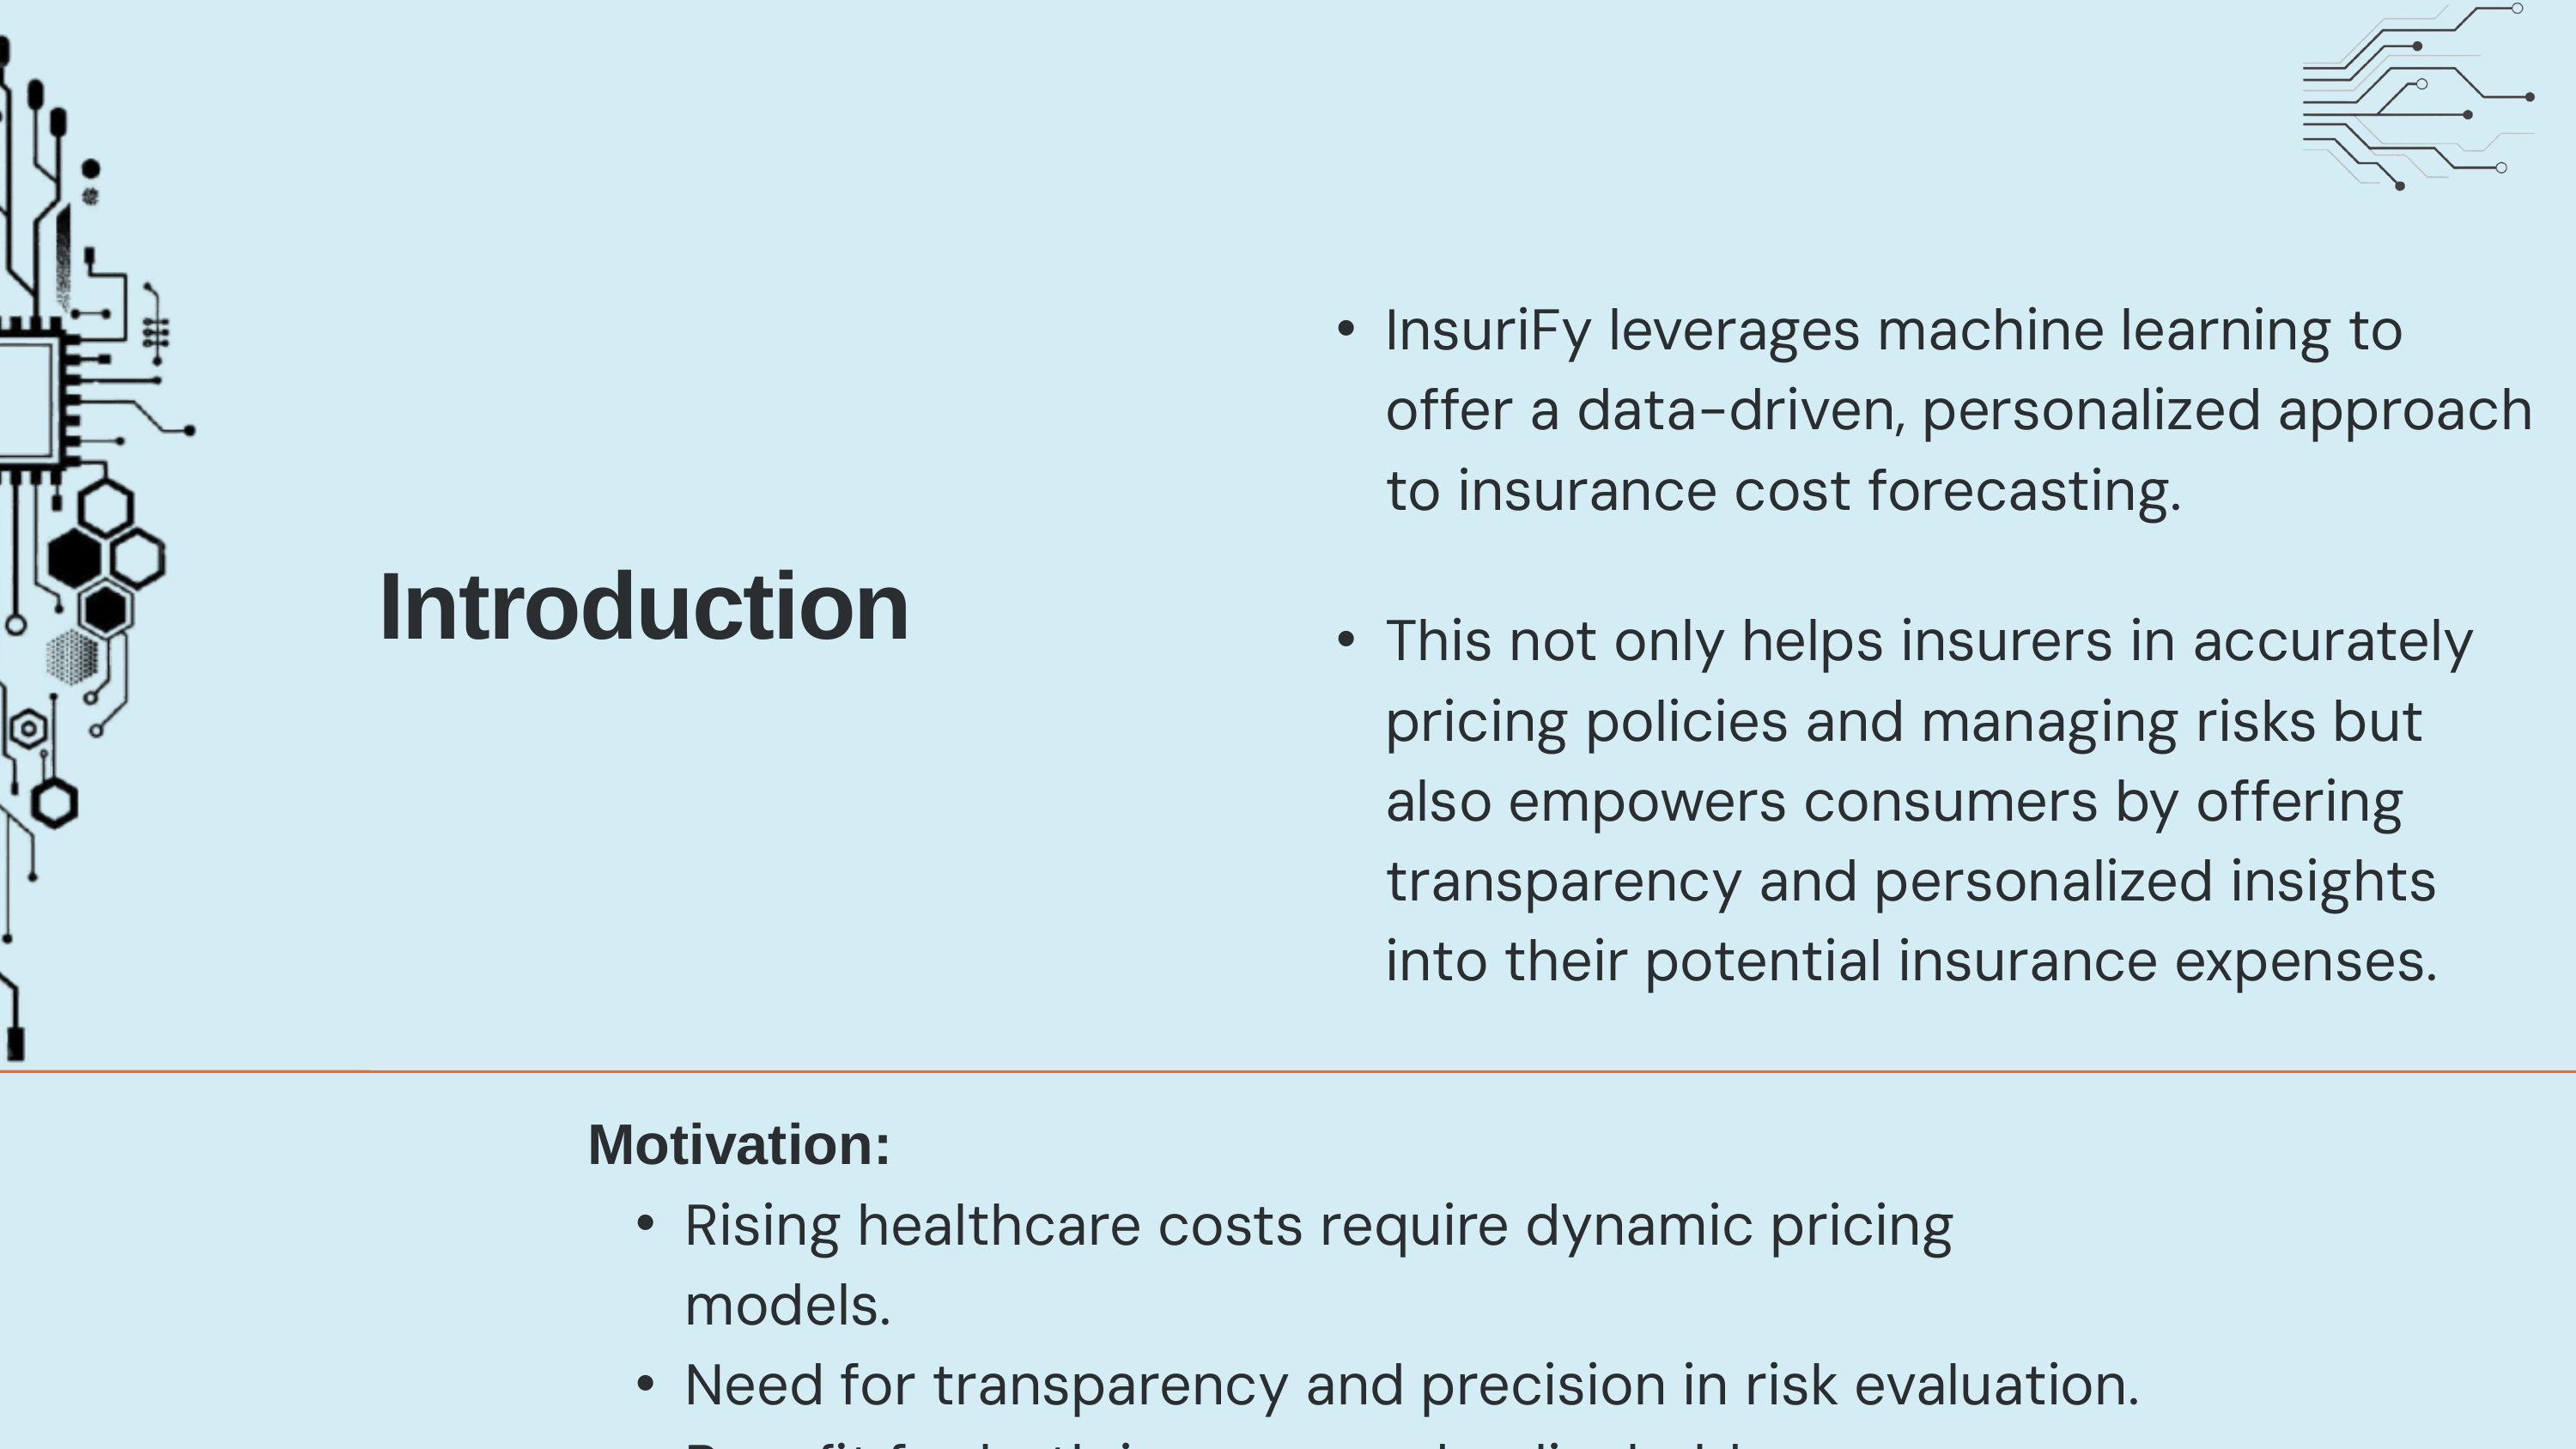

InsuriFy leverages machine learning to offer a data-driven, personalized approach to insurance cost forecasting.
Introduction
This not only helps insurers in accurately pricing policies and managing risks but also empowers consumers by offering transparency and personalized insights into their potential insurance expenses.

Motivation:
Rising healthcare costs require dynamic pricing models.
Need for transparency and precision in risk evaluation.
Benefit for both insurers and policyholders.